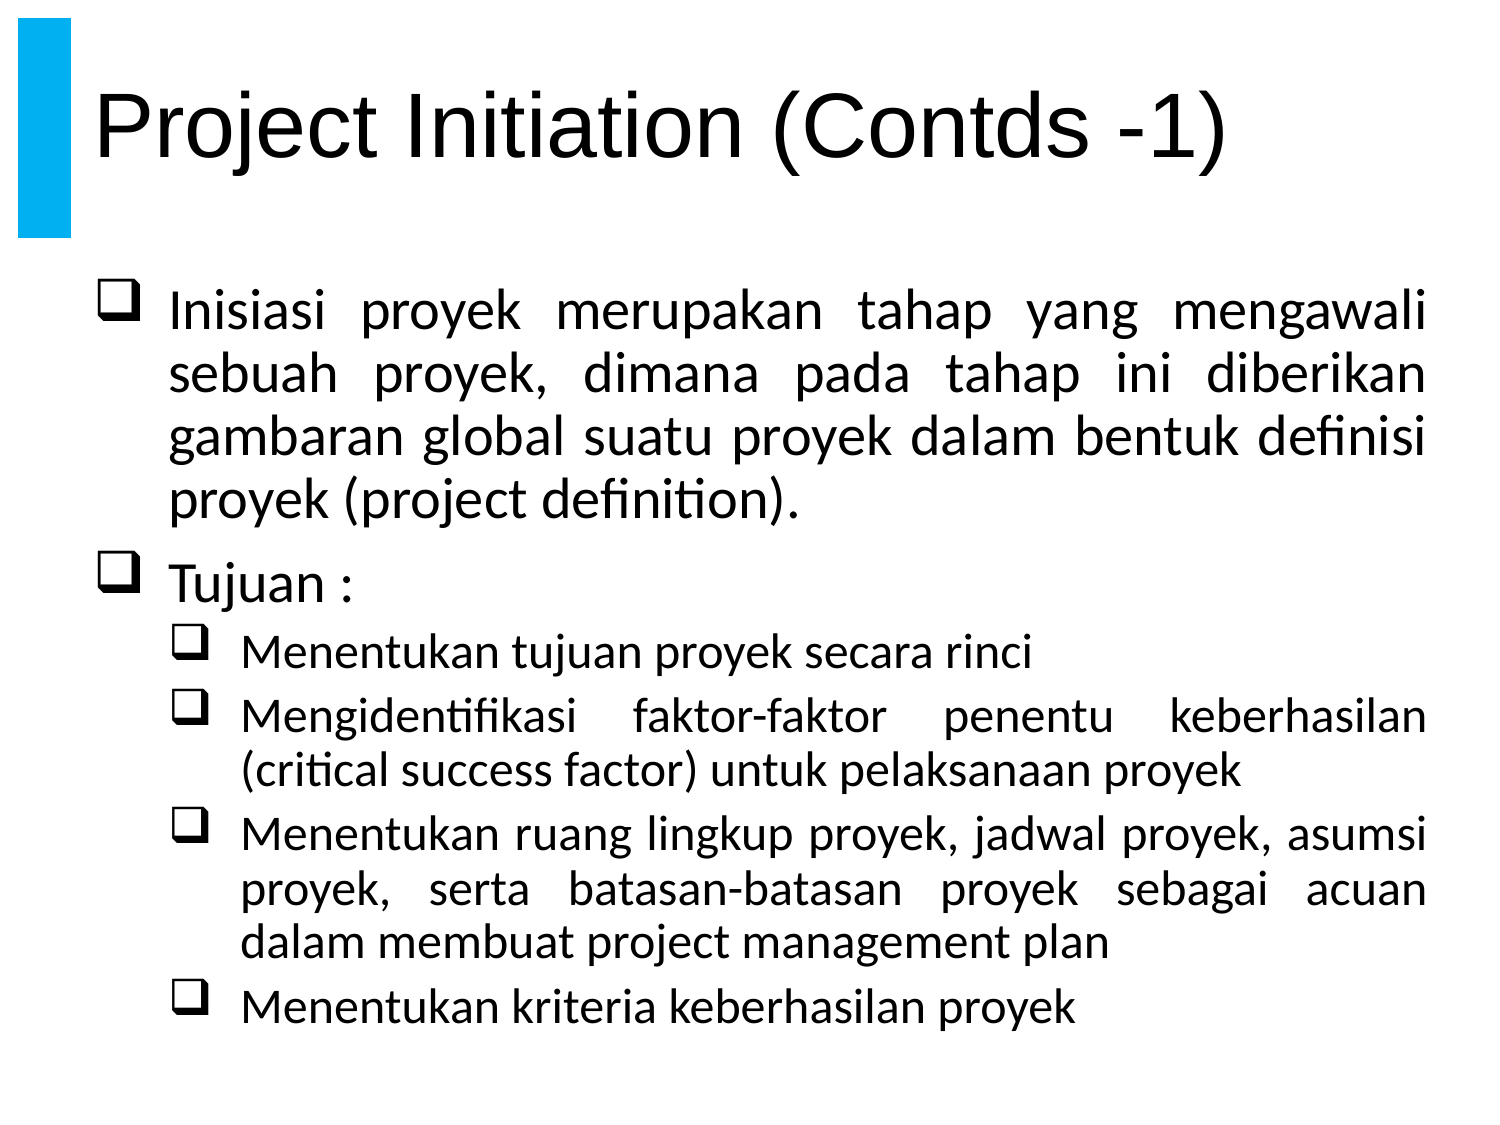

# Project Initiation (Contds -1)
Inisiasi proyek merupakan tahap yang mengawali sebuah proyek, dimana pada tahap ini diberikan gambaran global suatu proyek dalam bentuk definisi proyek (project definition).
Tujuan :
Menentukan tujuan proyek secara rinci
Mengidentifikasi faktor-faktor penentu keberhasilan (critical success factor) untuk pelaksanaan proyek
Menentukan ruang lingkup proyek, jadwal proyek, asumsi proyek, serta batasan-batasan proyek sebagai acuan dalam membuat project management plan
Menentukan kriteria keberhasilan proyek